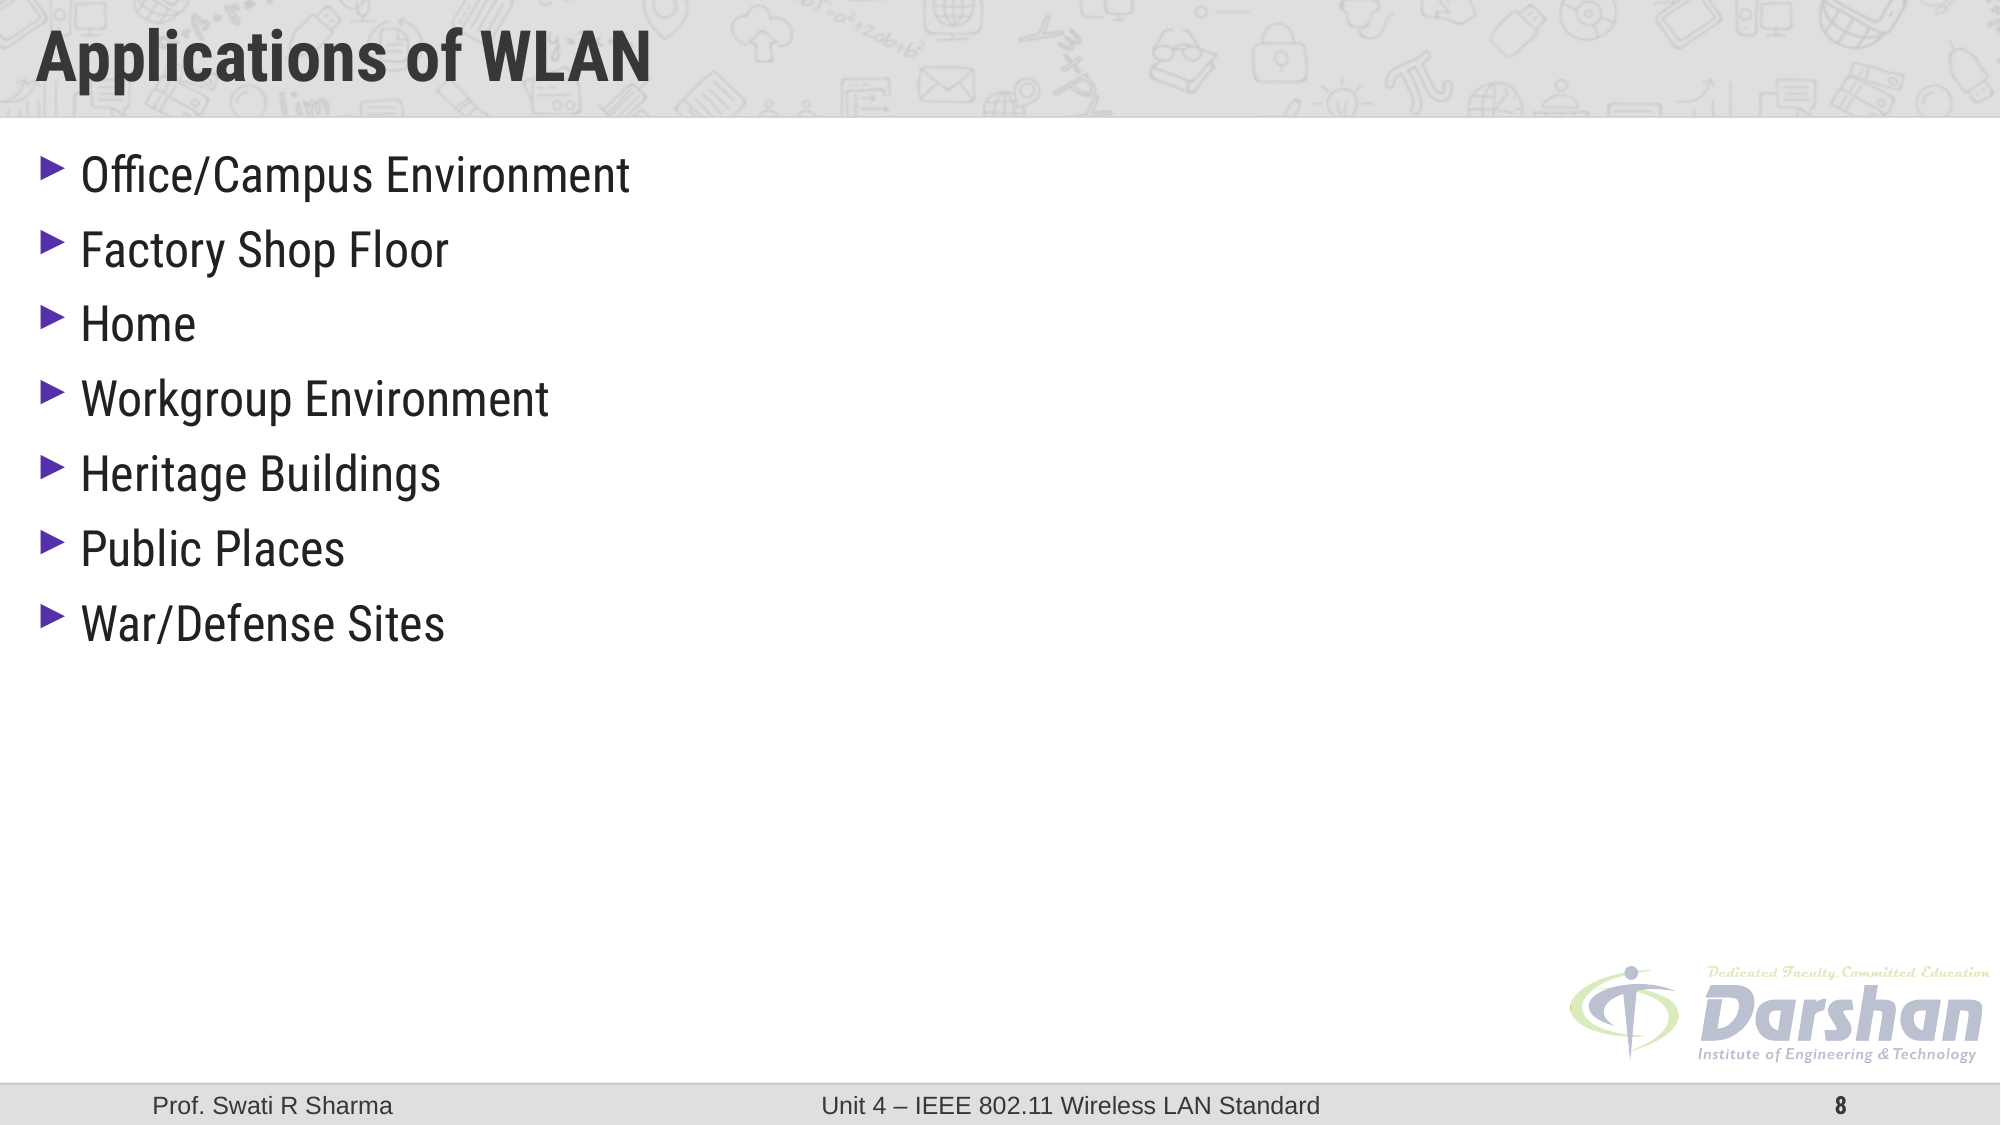

# Applications of WLAN
Office/Campus Environment
Factory Shop Floor
Home
Workgroup Environment
Heritage Buildings
Public Places
War/Defense Sites